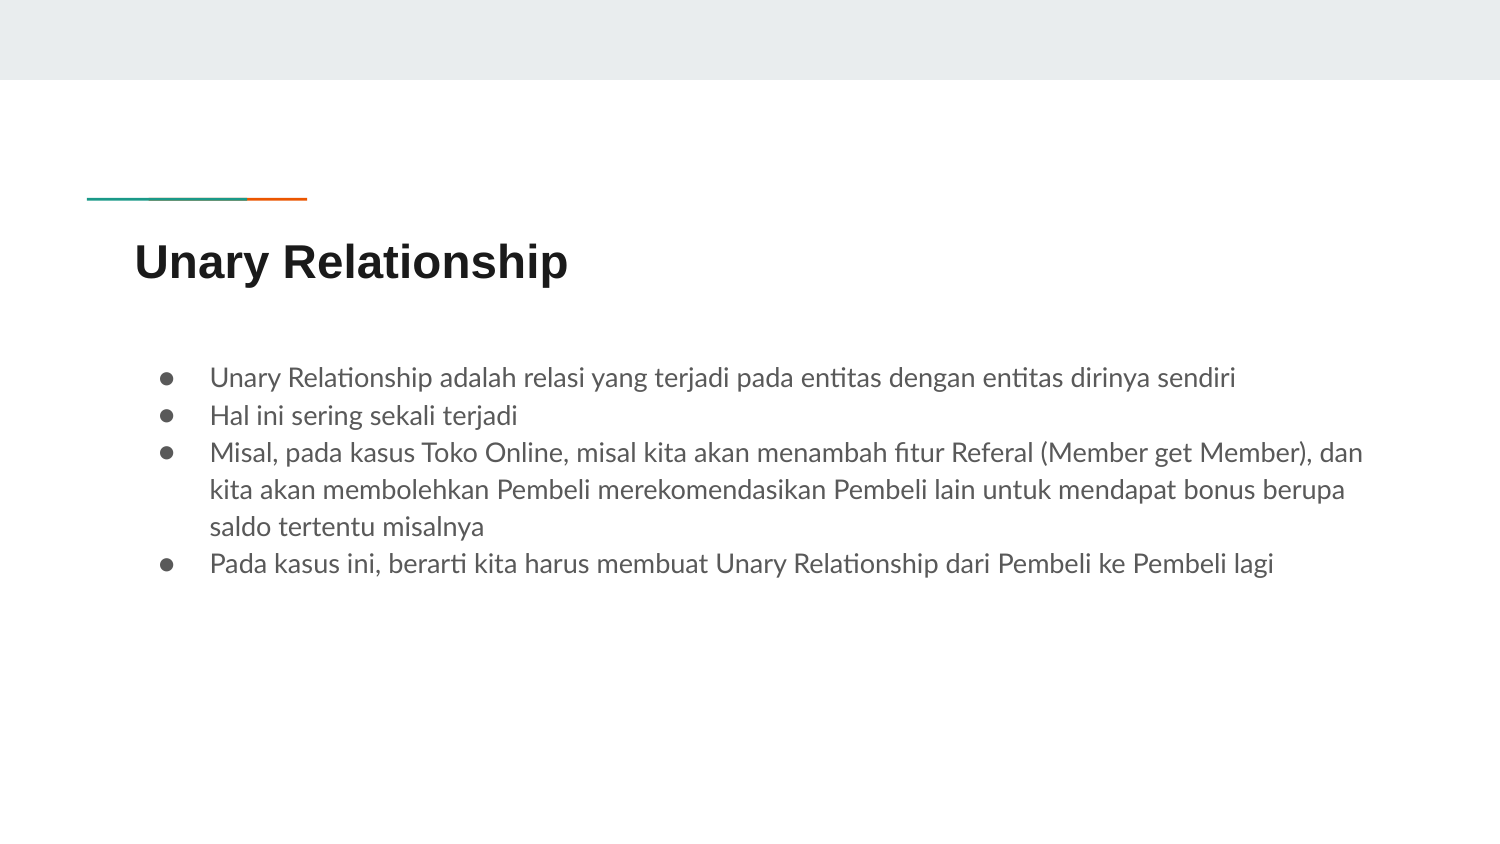

# Unary Relationship
Unary Relationship adalah relasi yang terjadi pada entitas dengan entitas dirinya sendiri
Hal ini sering sekali terjadi
Misal, pada kasus Toko Online, misal kita akan menambah fitur Referal (Member get Member), dan kita akan membolehkan Pembeli merekomendasikan Pembeli lain untuk mendapat bonus berupa saldo tertentu misalnya
Pada kasus ini, berarti kita harus membuat Unary Relationship dari Pembeli ke Pembeli lagi